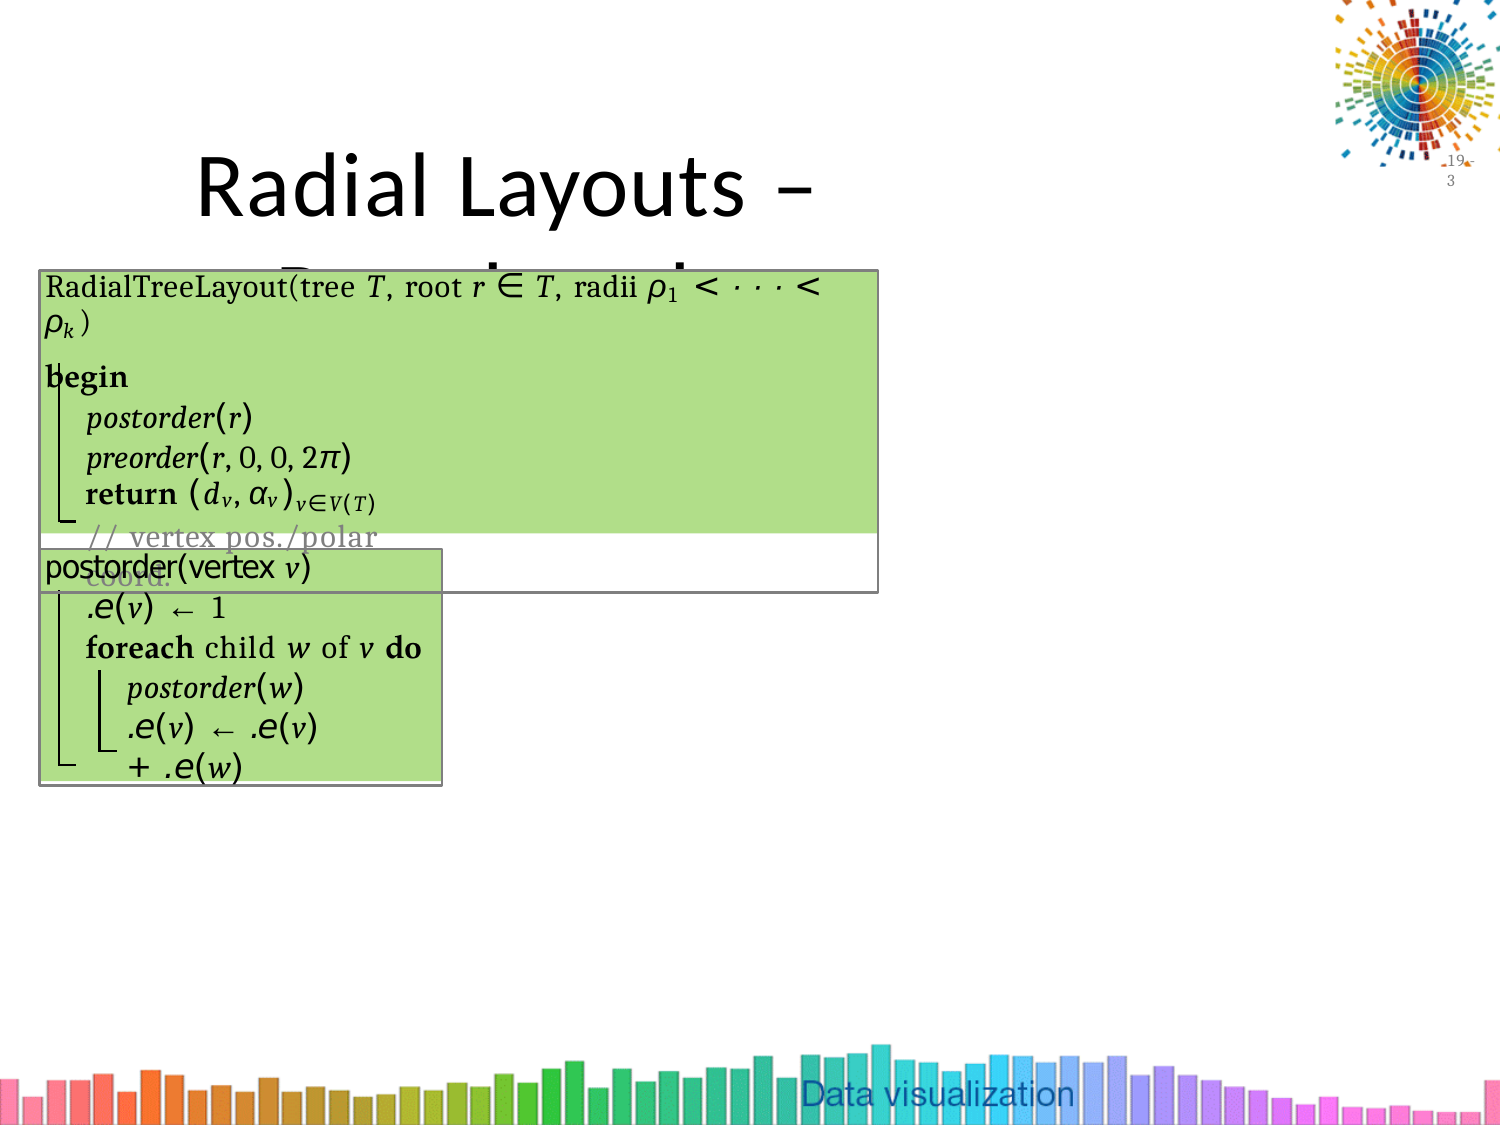

# Radial Layouts – Pseudocode
19 - 3

RadialTreeLayout(tree T, root r ∈ T, radii ρ1 < · · · < ρk )
begin
postorder(r) preorder(r, 0, 0, 2π) return (dv, αv )v∈V(T)
// vertex pos./polar coord.

postorder(vertex v)
.e(v) ← 1
foreach child w of v do
postorder(w)
.e(v) ← .e(v) + .e(w)